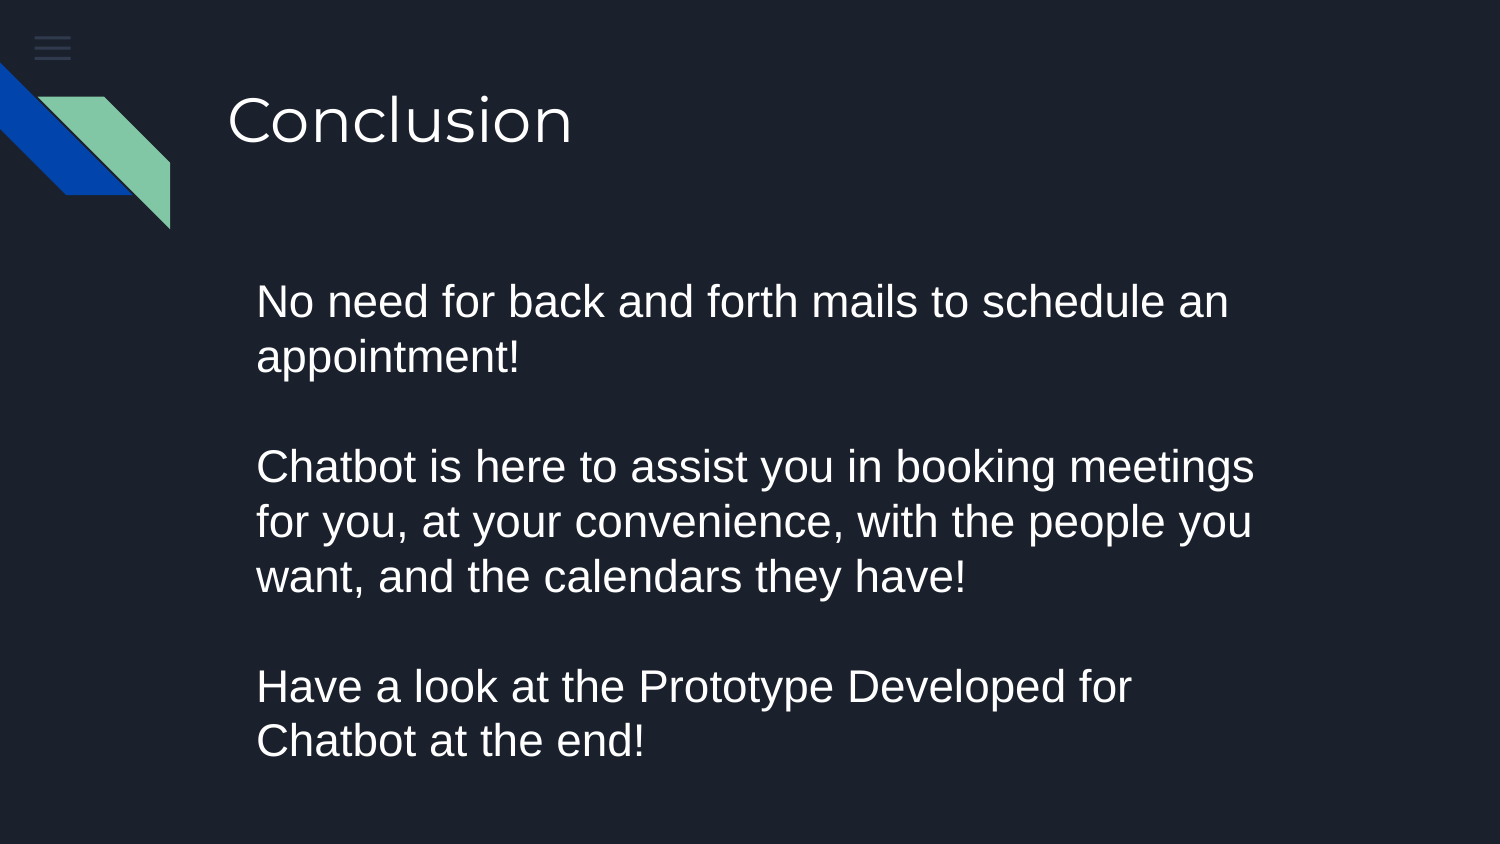

# Conclusion
No need for back and forth mails to schedule an appointment!

Chatbot is here to assist you in booking meetings for you, at your convenience, with the people you want, and the calendars they have!

Have a look at the Prototype Developed for Chatbot at the end!